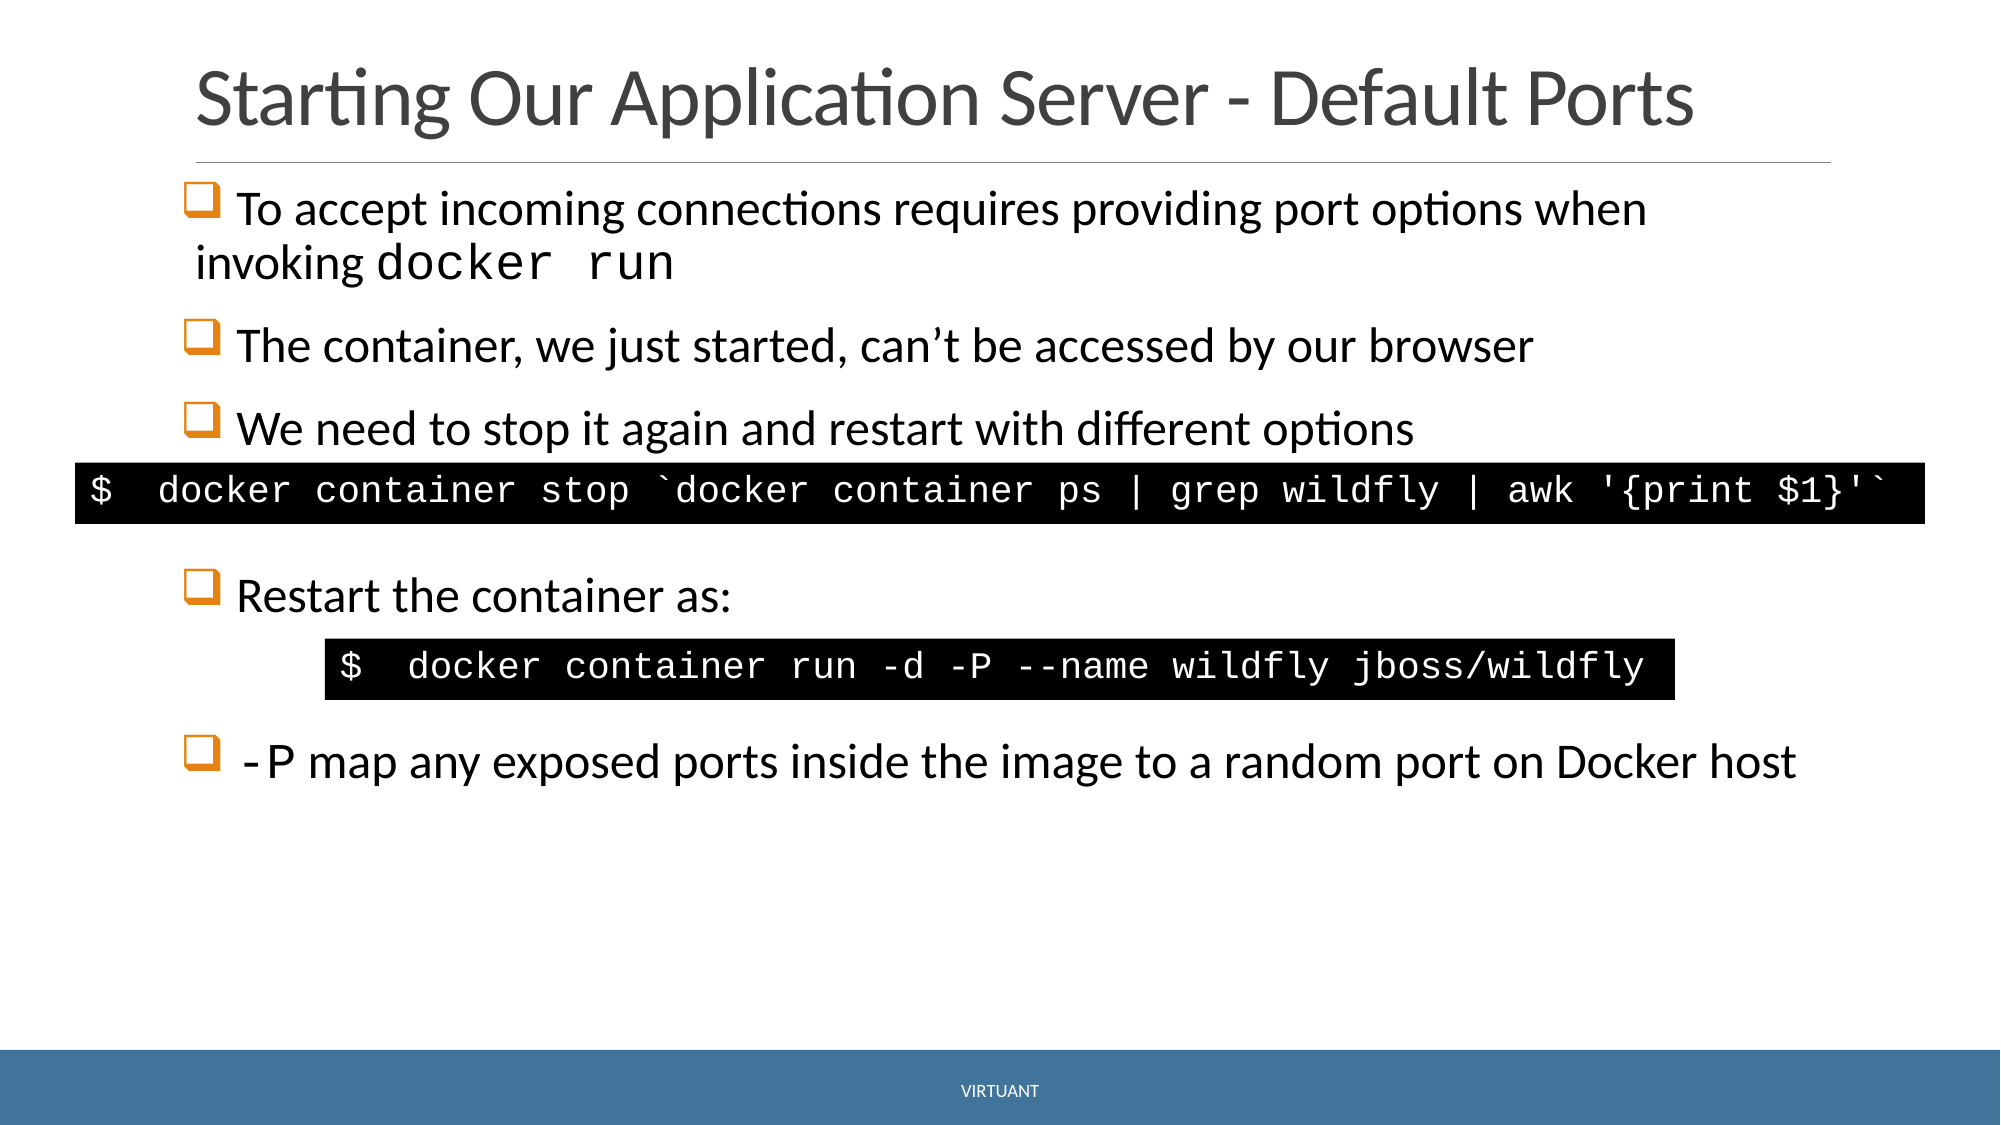

# Starting Our Application Server - Default Ports
 To accept incoming connections requires providing port options when invoking docker run
 The container, we just started, can’t be accessed by our browser
 We need to stop it again and restart with different options

 Restart the container as:

 -P map any exposed ports inside the image to a random port on Docker host

$  docker container stop `docker container ps | grep wildfly | awk '{print $1}'`
$  docker container run -d -P --name wildfly jboss/wildfly
Virtuant